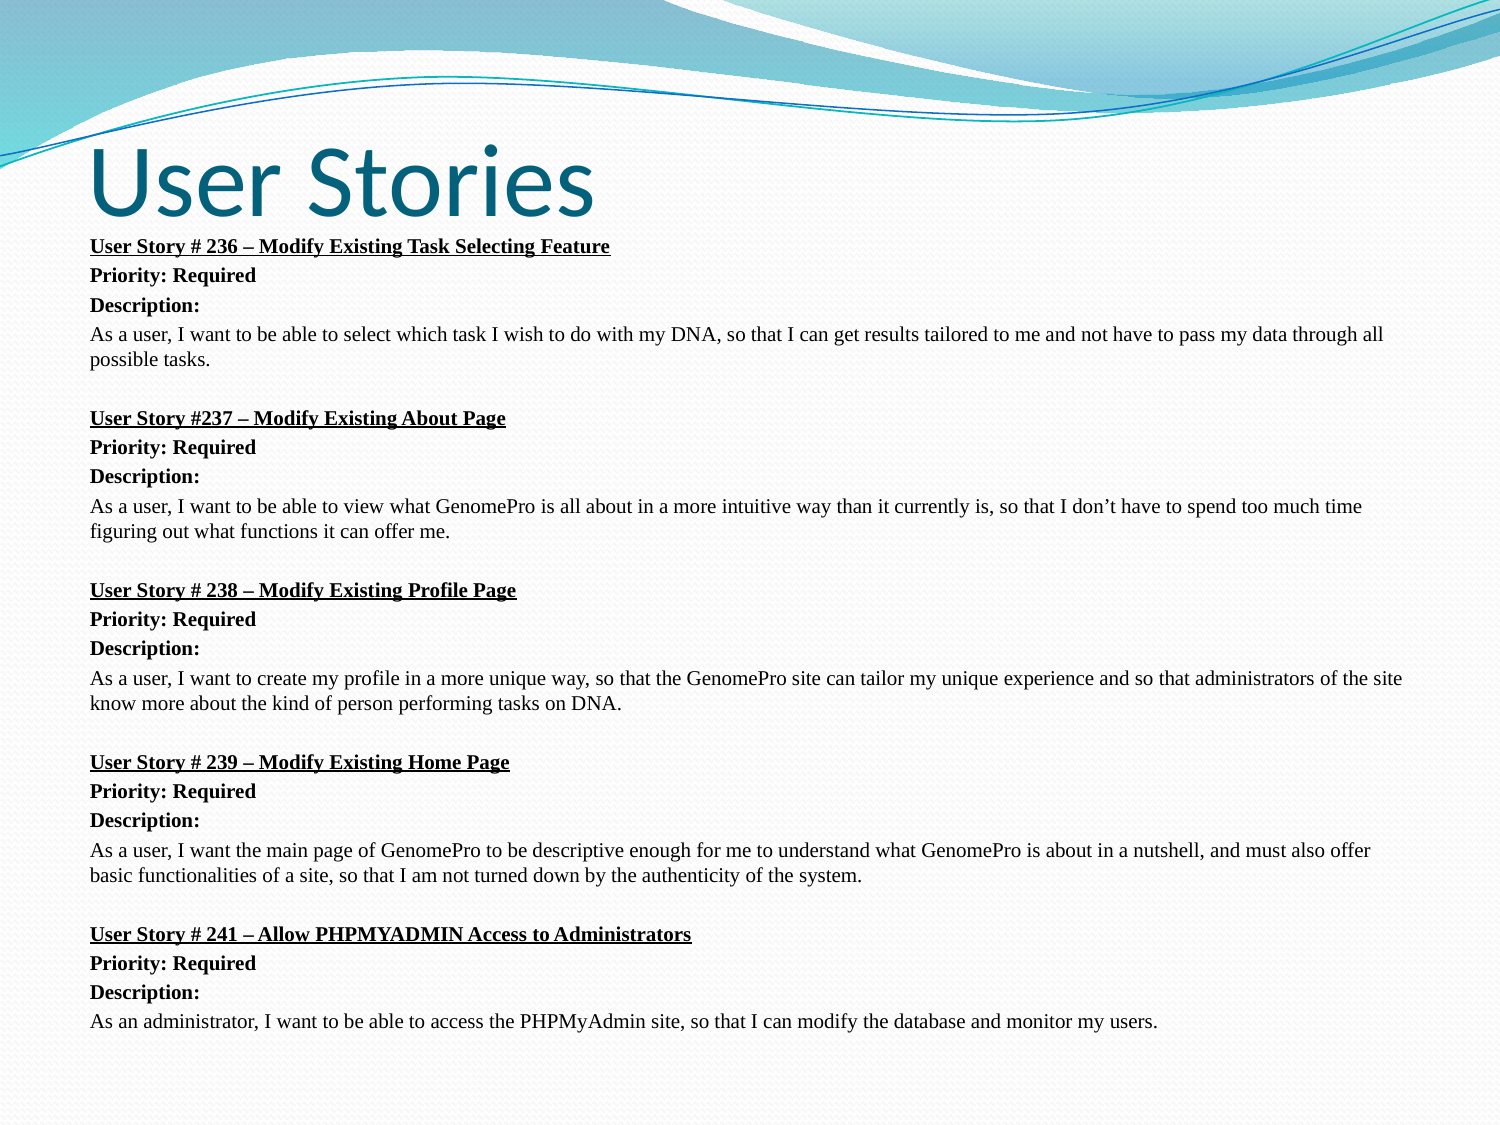

# User Stories
User Story # 236 – Modify Existing Task Selecting Feature
Priority: Required
Description:
As a user, I want to be able to select which task I wish to do with my DNA, so that I can get results tailored to me and not have to pass my data through all possible tasks.

User Story #237 – Modify Existing About Page
Priority: Required
Description:
As a user, I want to be able to view what GenomePro is all about in a more intuitive way than it currently is, so that I don’t have to spend too much time figuring out what functions it can offer me.

User Story # 238 – Modify Existing Profile Page
Priority: Required
Description:
As a user, I want to create my profile in a more unique way, so that the GenomePro site can tailor my unique experience and so that administrators of the site know more about the kind of person performing tasks on DNA.

User Story # 239 – Modify Existing Home Page
Priority: Required
Description:
As a user, I want the main page of GenomePro to be descriptive enough for me to understand what GenomePro is about in a nutshell, and must also offer basic functionalities of a site, so that I am not turned down by the authenticity of the system.

User Story # 241 – Allow PHPMYADMIN Access to Administrators
Priority: Required
Description:
As an administrator, I want to be able to access the PHPMyAdmin site, so that I can modify the database and monitor my users.